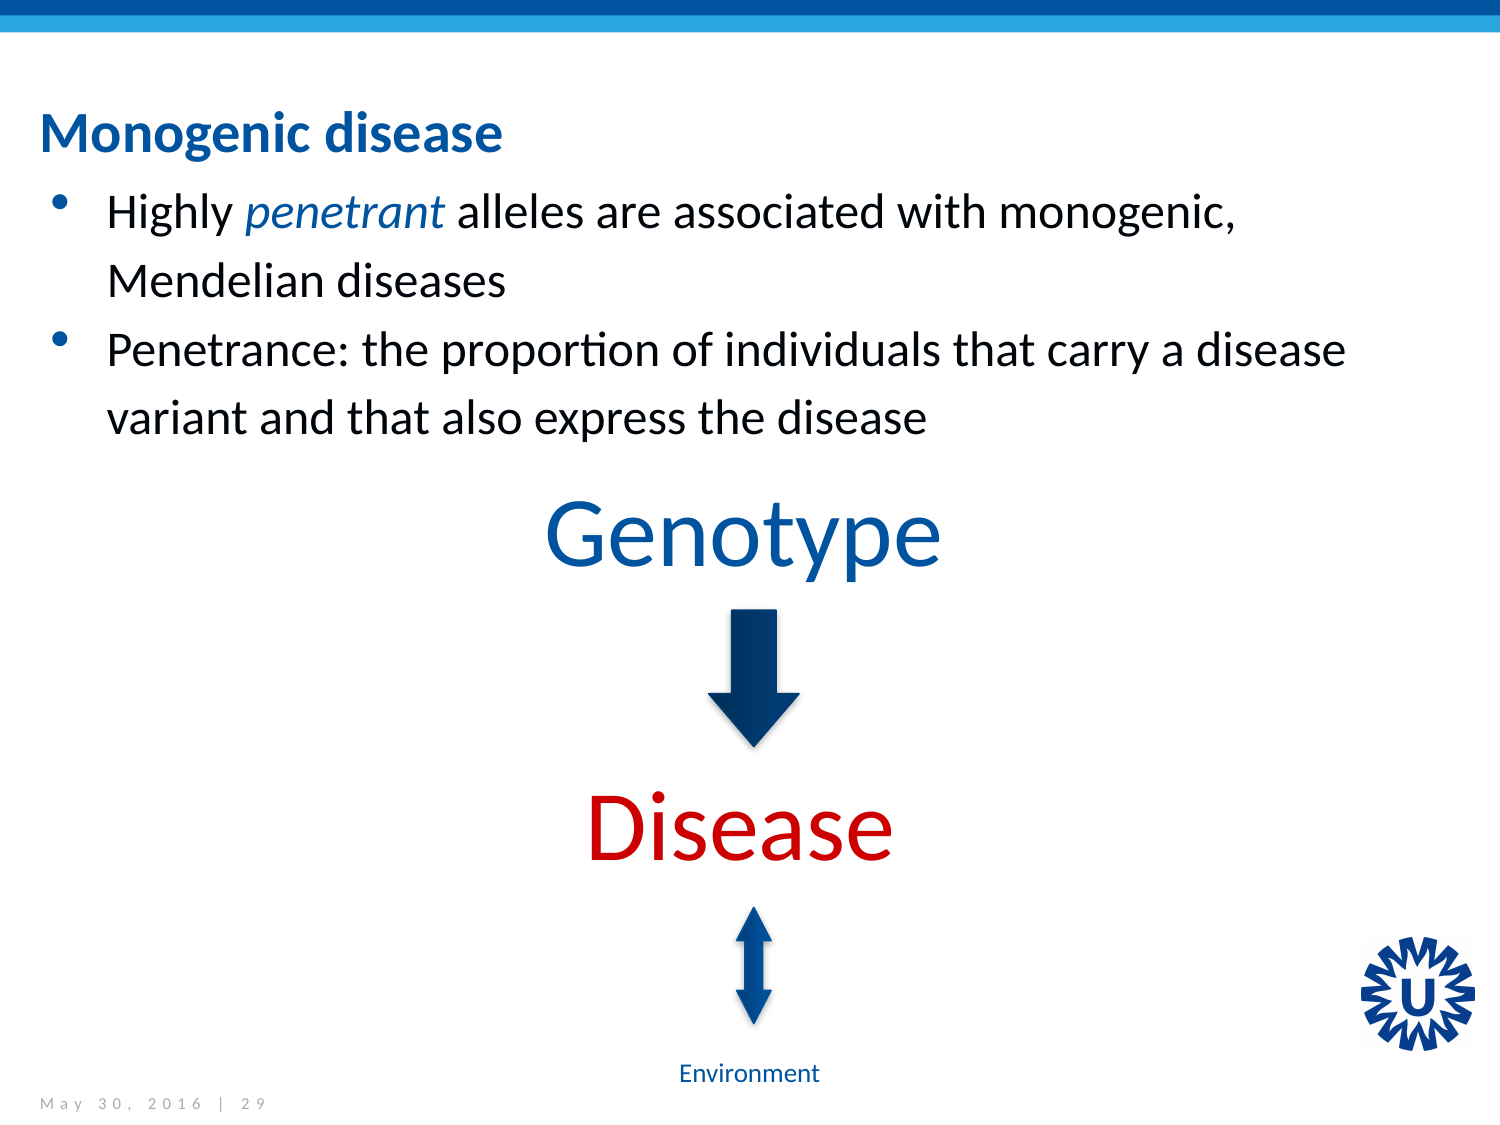

# Monogenic disease
Highly penetrant alleles are associated with monogenic, Mendelian diseases
Penetrance: the proportion of individuals that carry a disease variant and that also express the disease
Genotype

Disease

Environment
May 30, 2016 | 29